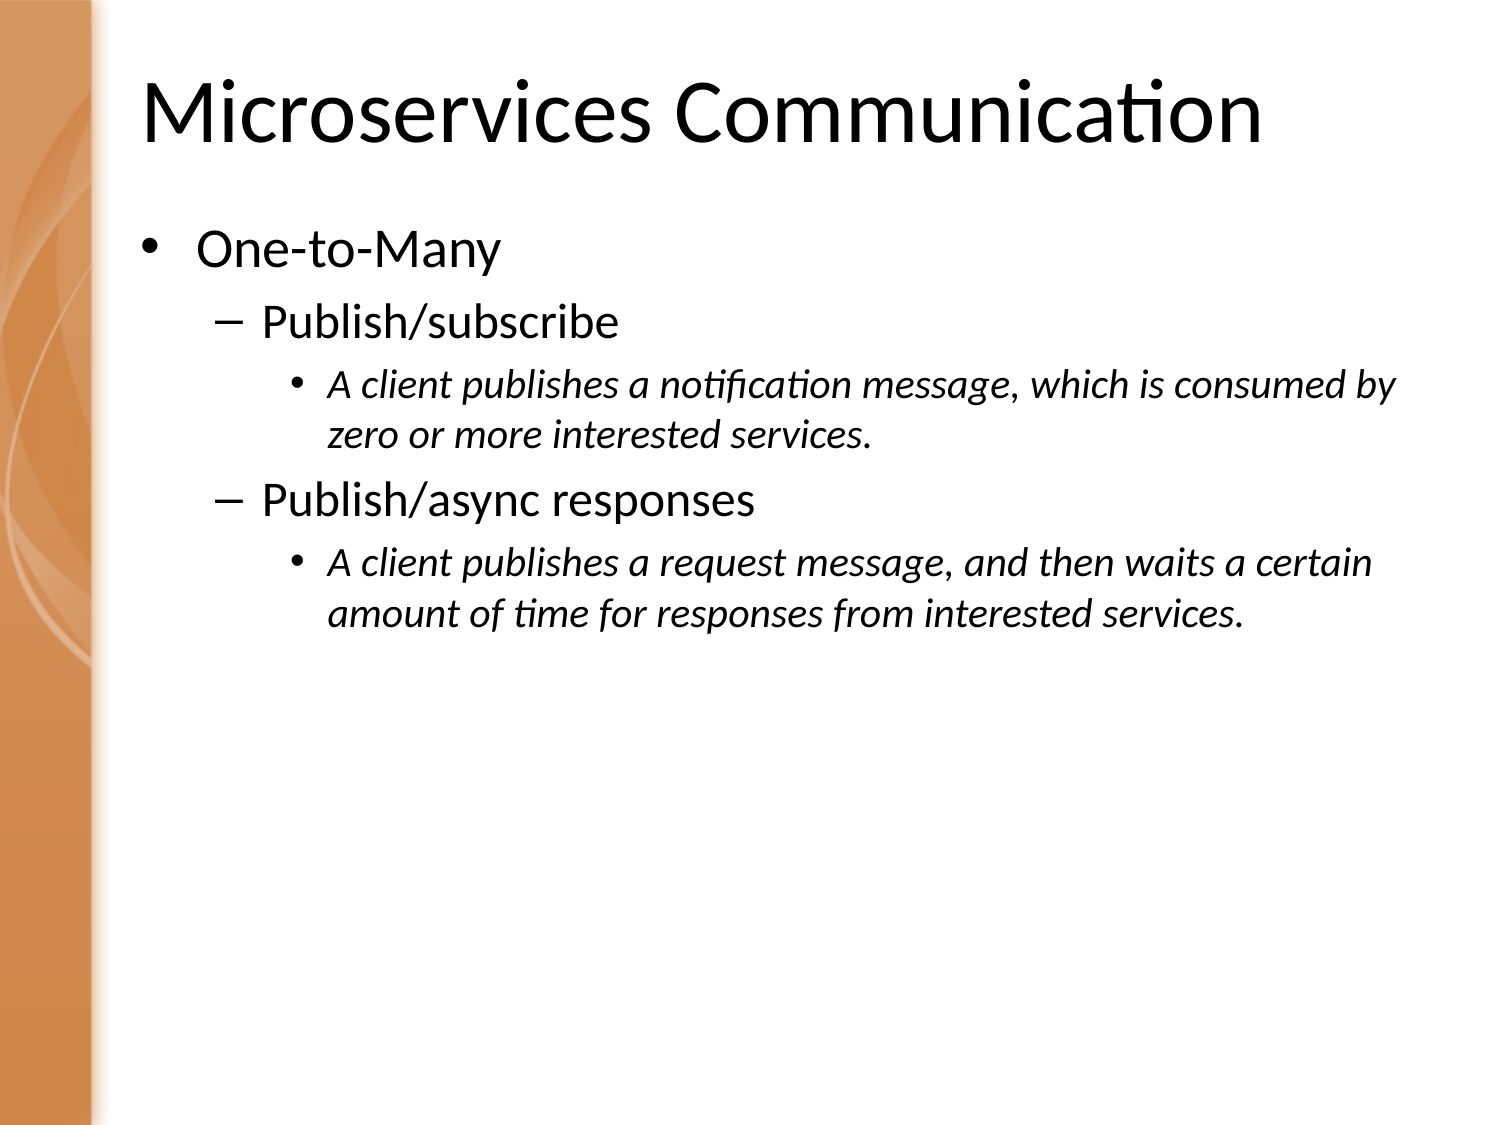

# Microservices Communication
One-to-Many
Publish/subscribe
A client publishes a notification message, which is consumed by zero or more interested services.
Publish/async responses
A client publishes a request message, and then waits a certain amount of time for responses from interested services.